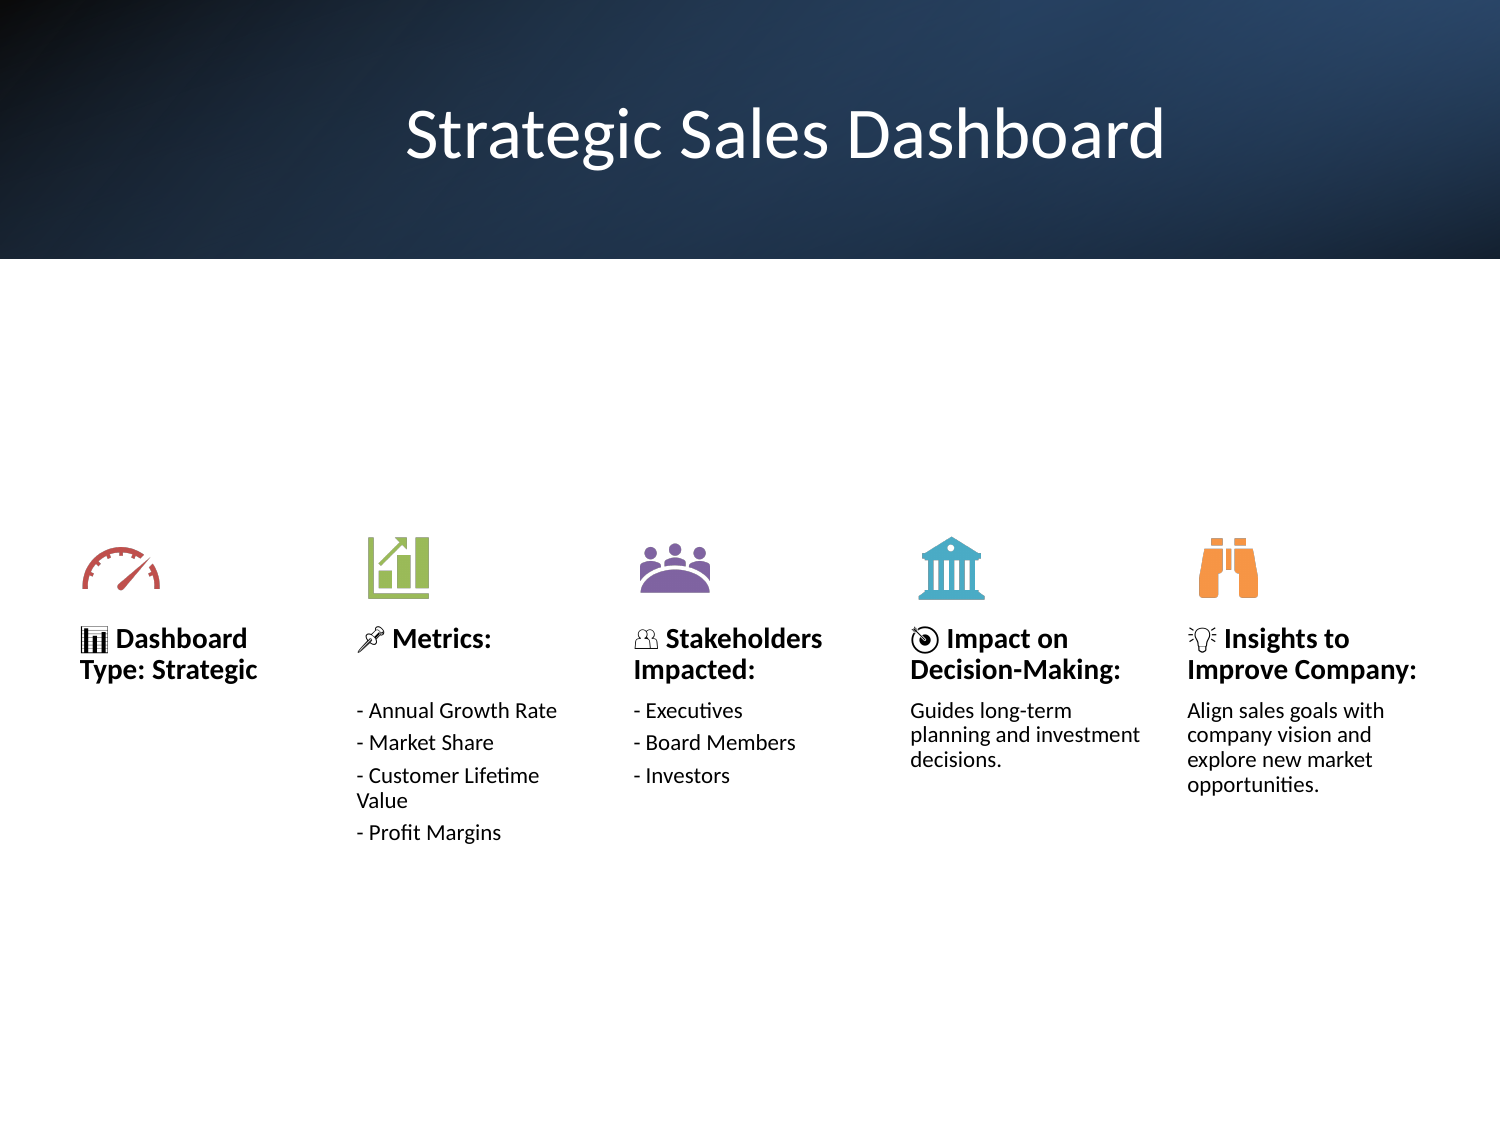

# Strategic Sales Dashboard
📊 Dashboard Type: Strategic
📌 Metrics:
- Annual Growth Rate
- Market Share
- Customer Lifetime Value
- Profit Margins
👥 Stakeholders Impacted:
- Executives
- Board Members
- Investors
🎯 Impact on Decision-Making:
Guides long-term planning and investment decisions.
💡 Insights to Improve Company:
Align sales goals with company vision and explore new market opportunities.